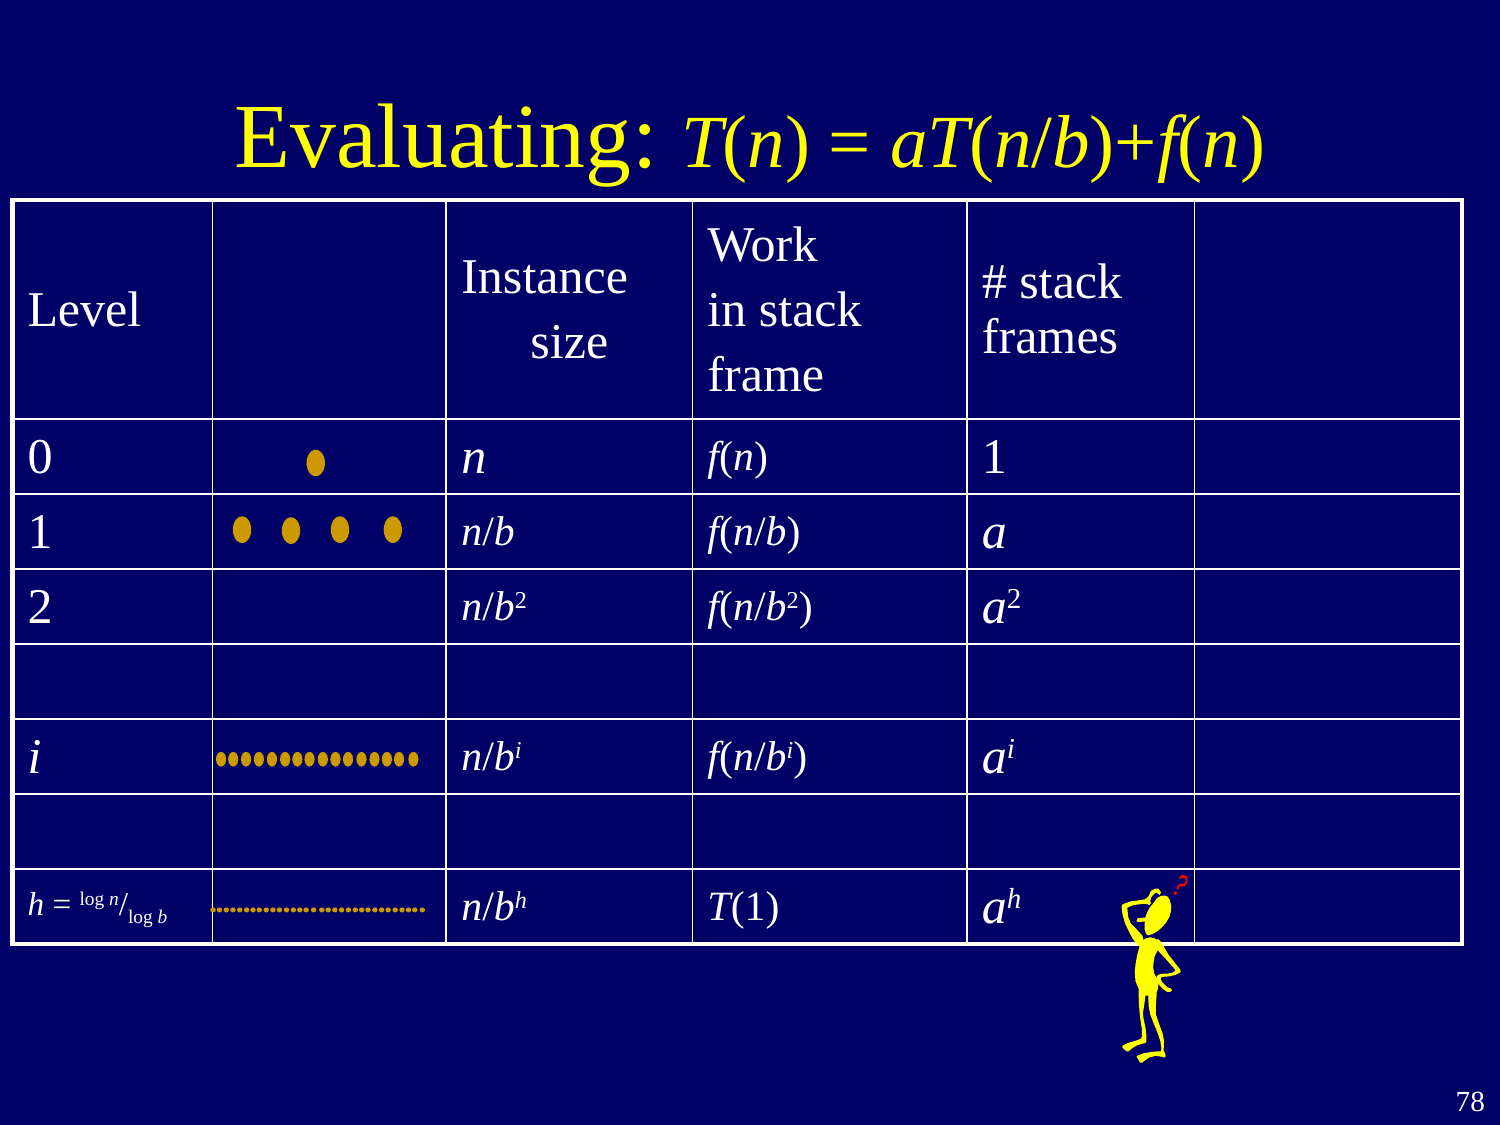

# Evaluating: T(n) = aT(n/b)+f(n)
| Level |  | Instance size | Work in stack frame | # stack frames |  |
| --- | --- | --- | --- | --- | --- |
| 0 |  | n | f(n) | 1 |  |
| 1 |  | n/b | f(n/b) | a |  |
| 2 |  | n/b2 | f(n/b2) | a2 |  |
|  |  |  |  |  |  |
| i |  | n/bi | f(n/bi) | ai |  |
|  |  |  |  |  |  |
| h = log n/log b |  | n/bh | T(1) | ah |  |